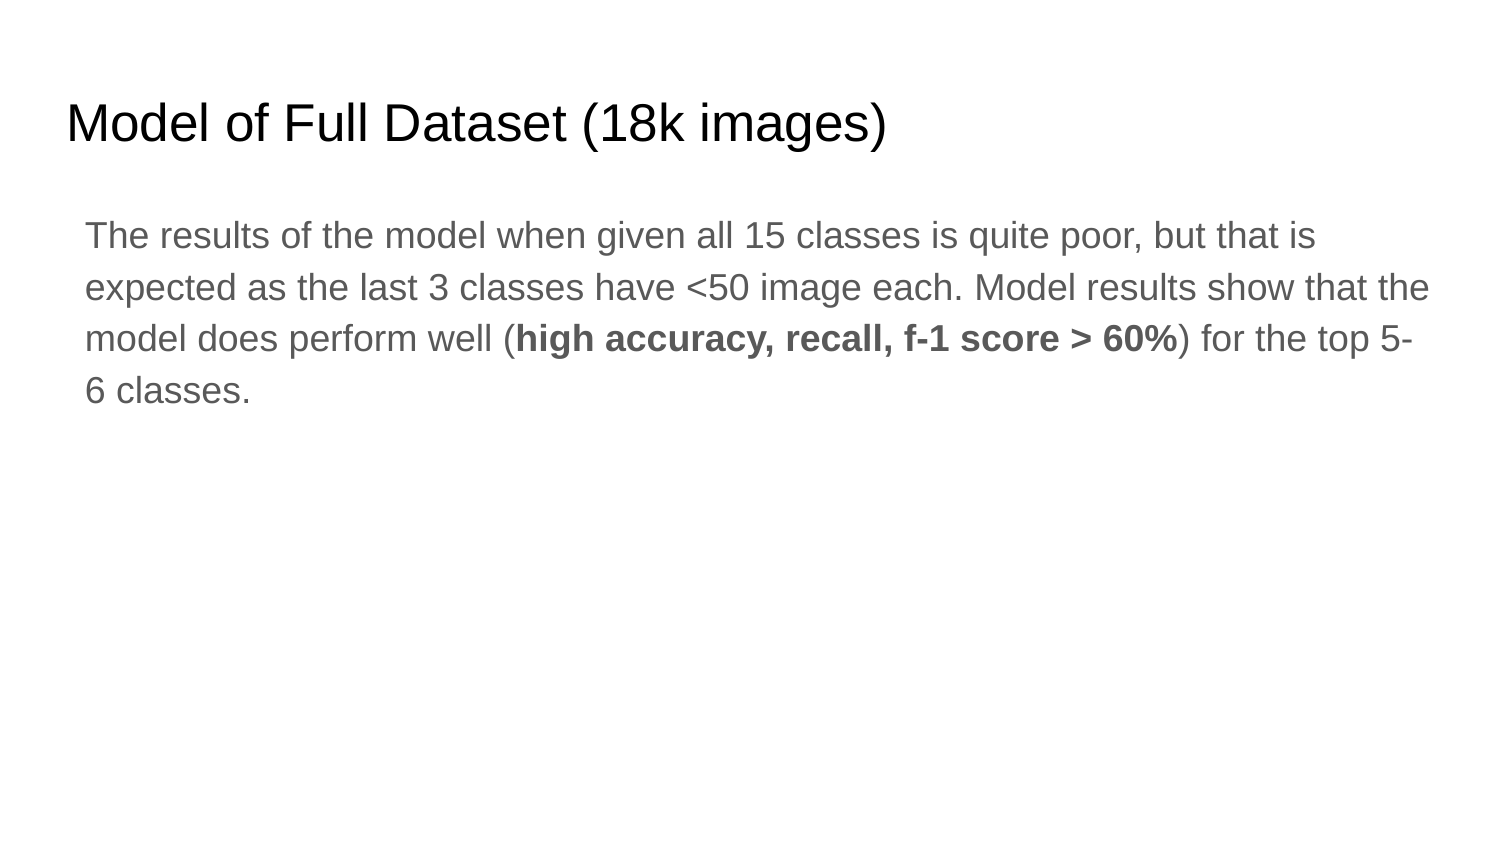

# Model of Full Dataset (18k images)
The results of the model when given all 15 classes is quite poor, but that is expected as the last 3 classes have <50 image each. Model results show that the model does perform well (high accuracy, recall, f-1 score > 60%) for the top 5-6 classes.